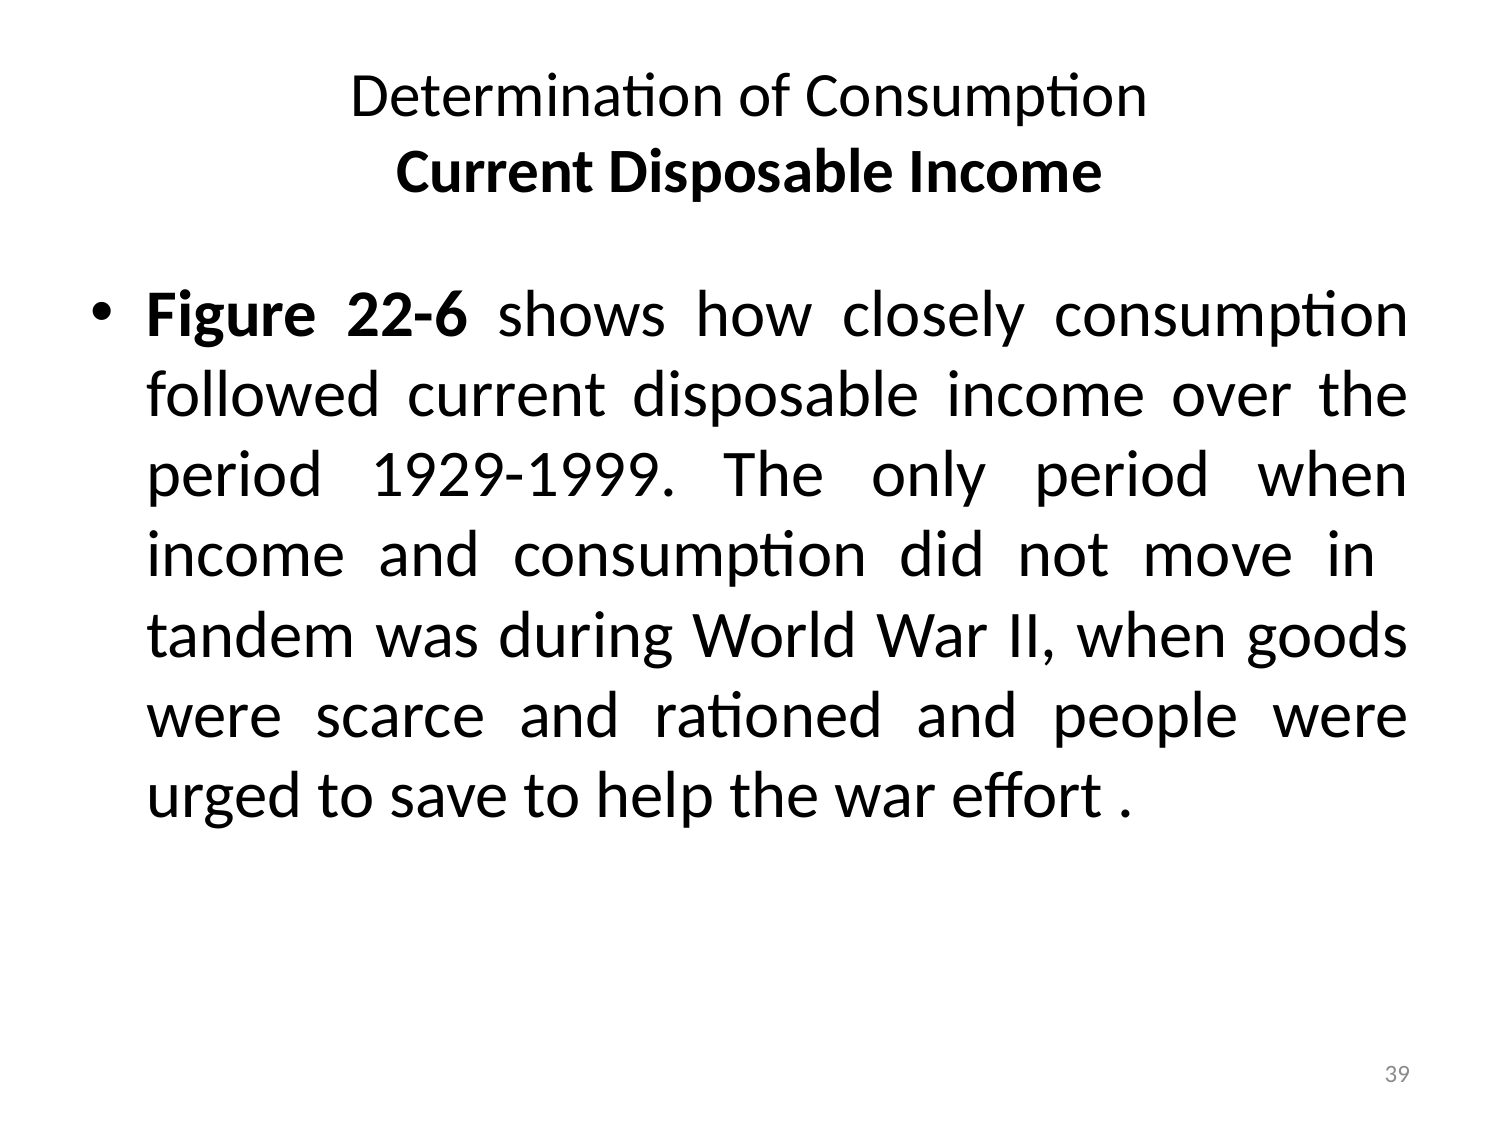

# Determination of Consumption Current Disposable Income
Figure 22-6 shows how closely consumption followed current disposable income over the period 1929-1999. The only period when income and consumption did not move in  tandem was during World War II, when goods were scarce and rationed and people were urged to save to help the war effort .

39